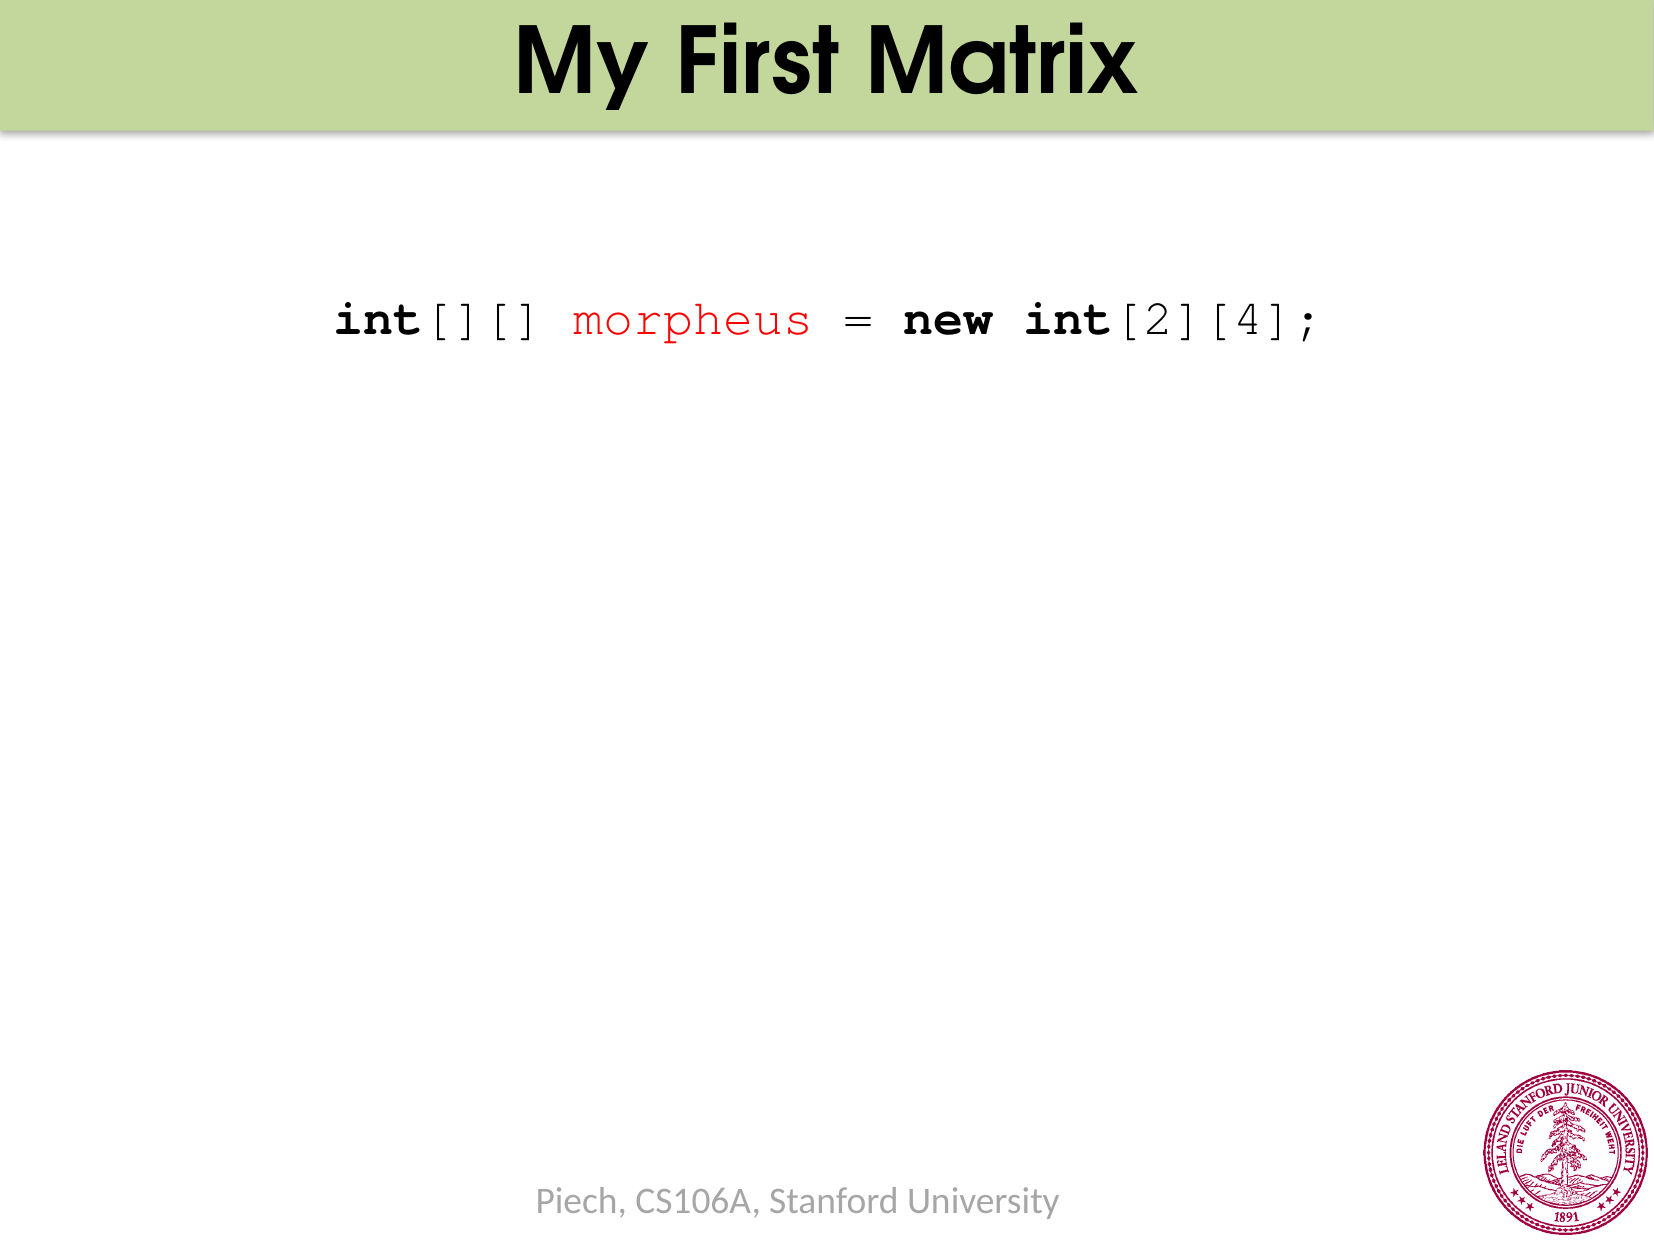

My First Matrix
int[][] morpheus = new int[2][4];